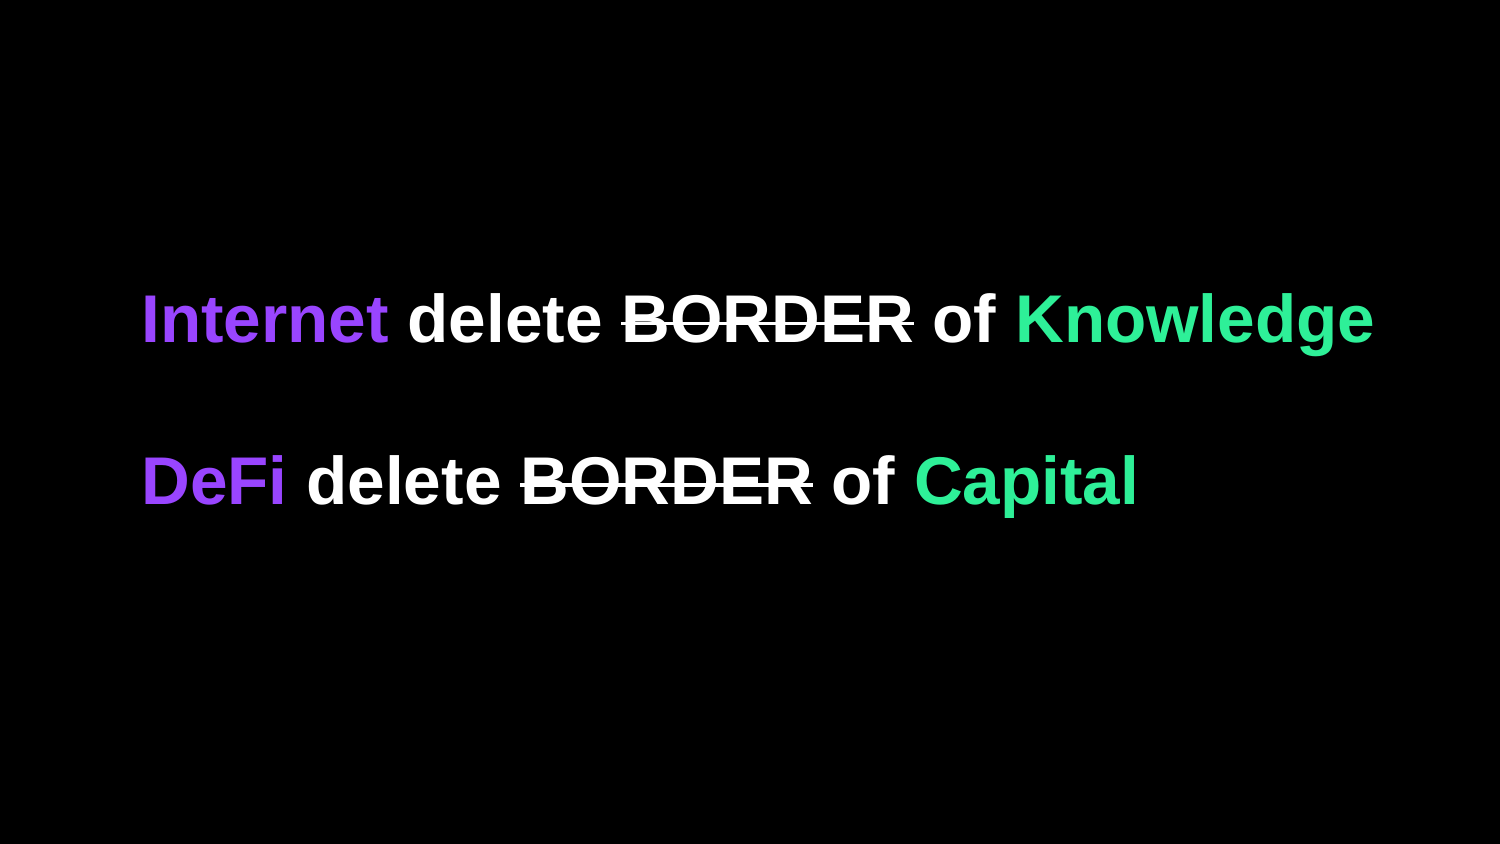

Internet delete BORDER of Knowledge

DeFi delete BORDER of Capital